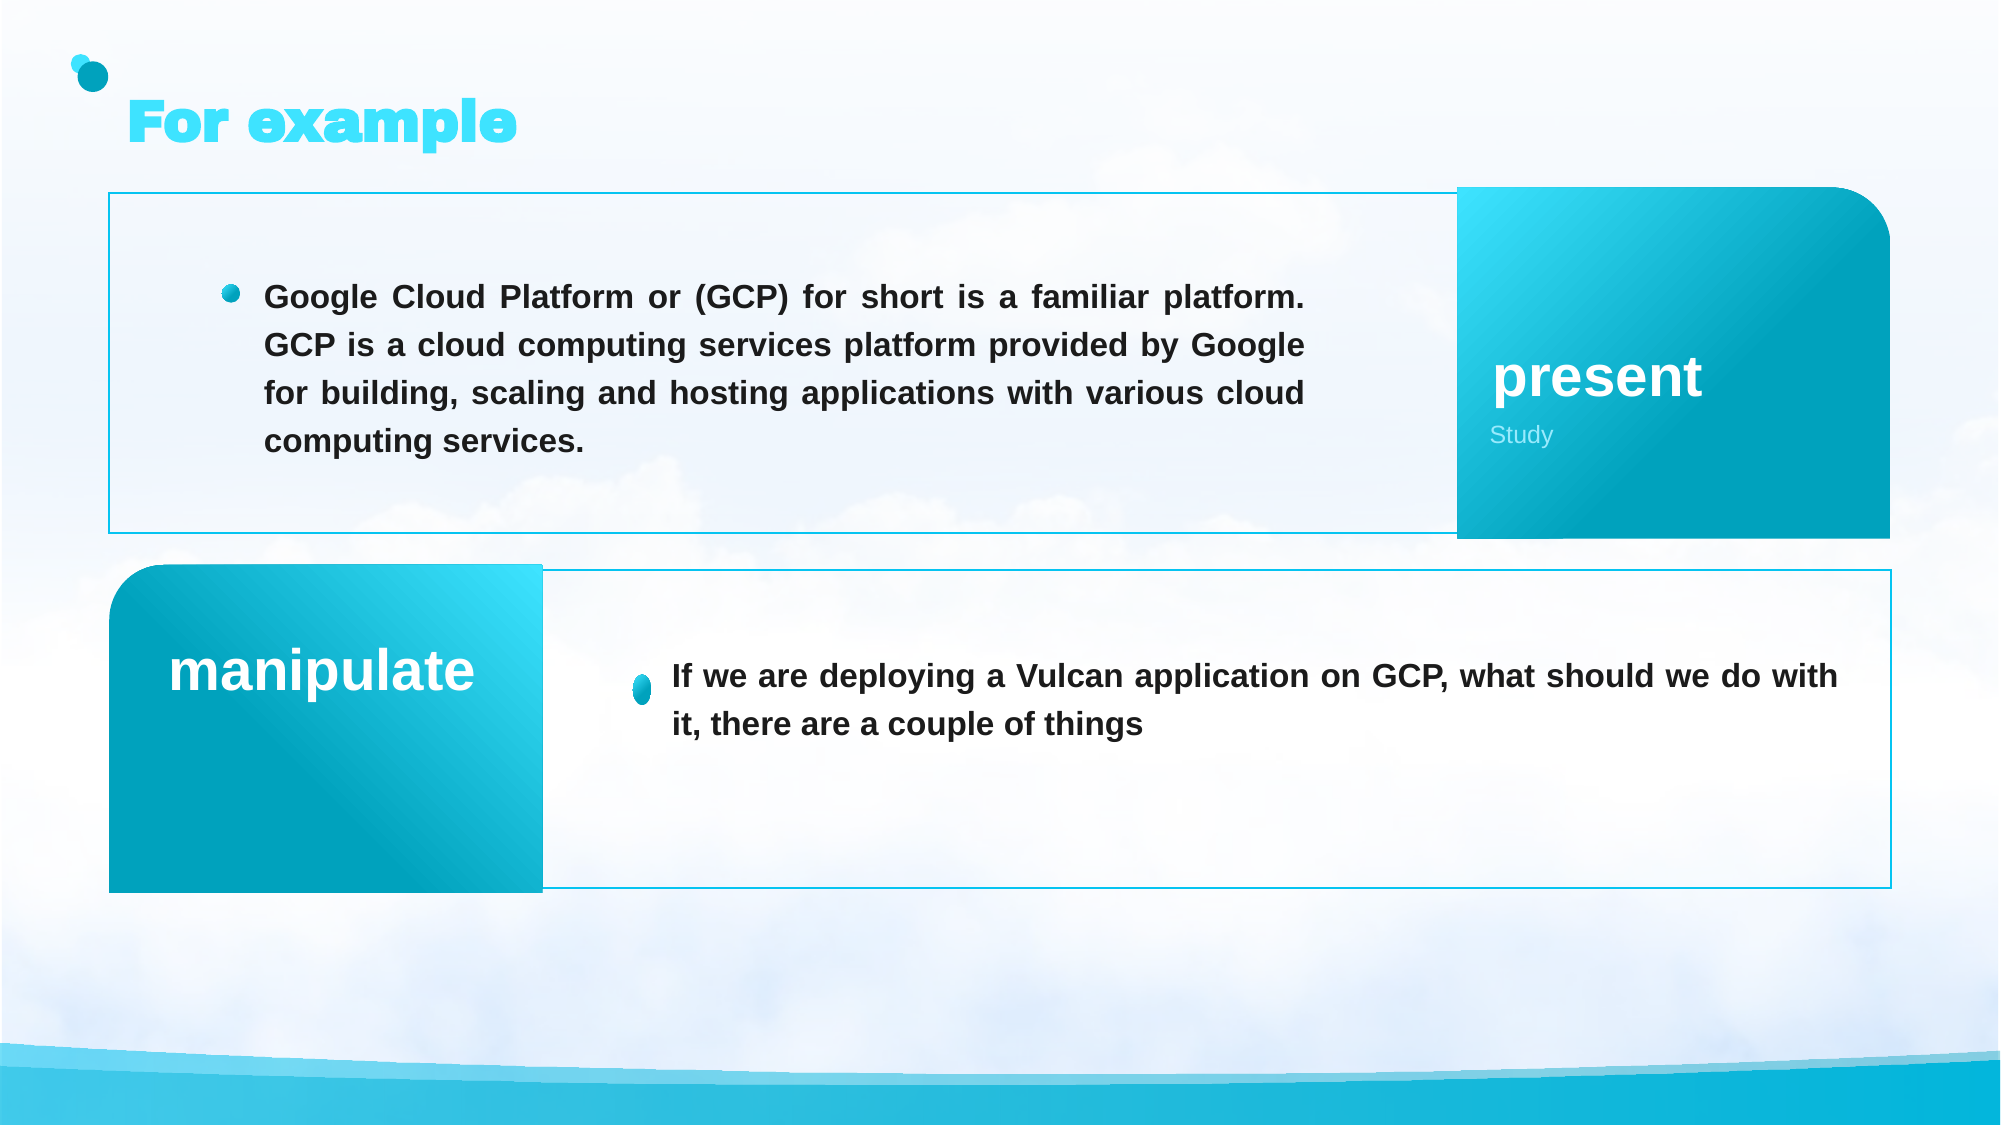

# For example

present
Study
Google Cloud Platform or (GCP) for short is a familiar platform. GCP is a cloud computing services platform provided by Google for building, scaling and hosting applications with various cloud computing services.

manipulate

If we are deploying a Vulcan application on GCP, what should we do with it, there are a couple of things